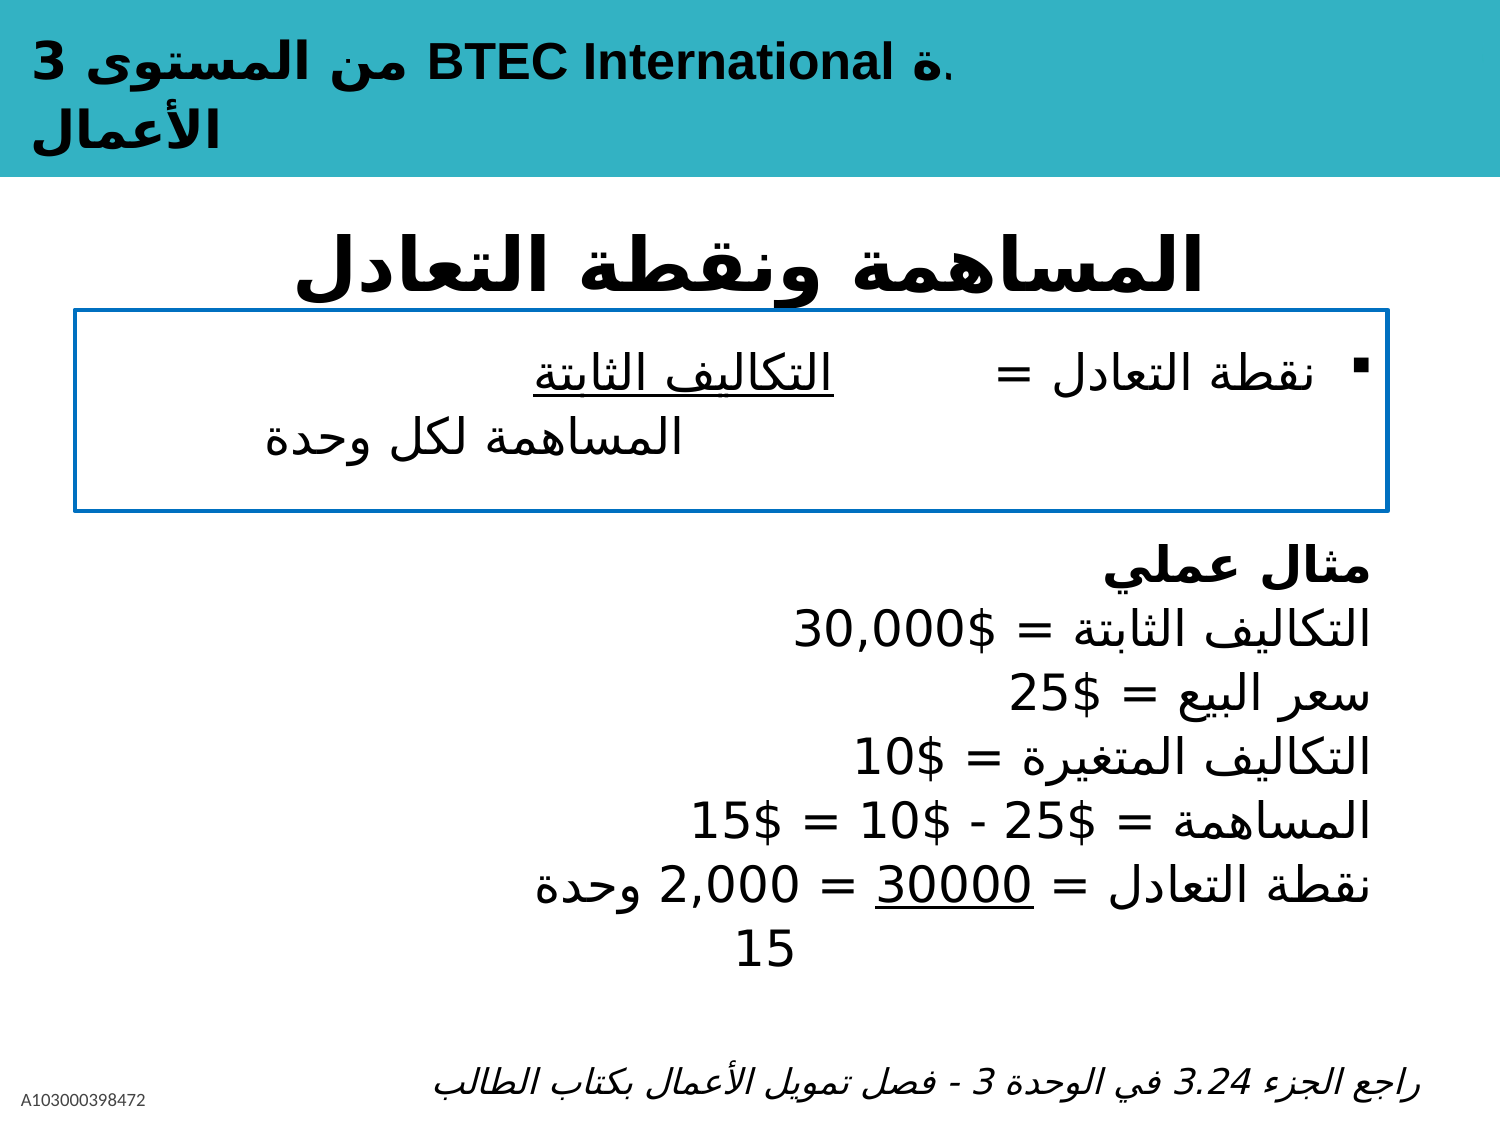

# المساهمة ونقطة التعادل

نقطة التعادل =          التكاليف الثابتة
                                           المساهمة لكل وحدة

مثال عملي
التكاليف الثابتة = $30,000
سعر البيع = $25
التكاليف المتغيرة = $10
المساهمة = $25 - $10 = $15
نقطة التعادل = 30000 = 2,000 وحدة
                                    15
راجع الجزء 3.24 في الوحدة 3 - فصل تمويل الأعمال بكتاب الطالب
A103000398472